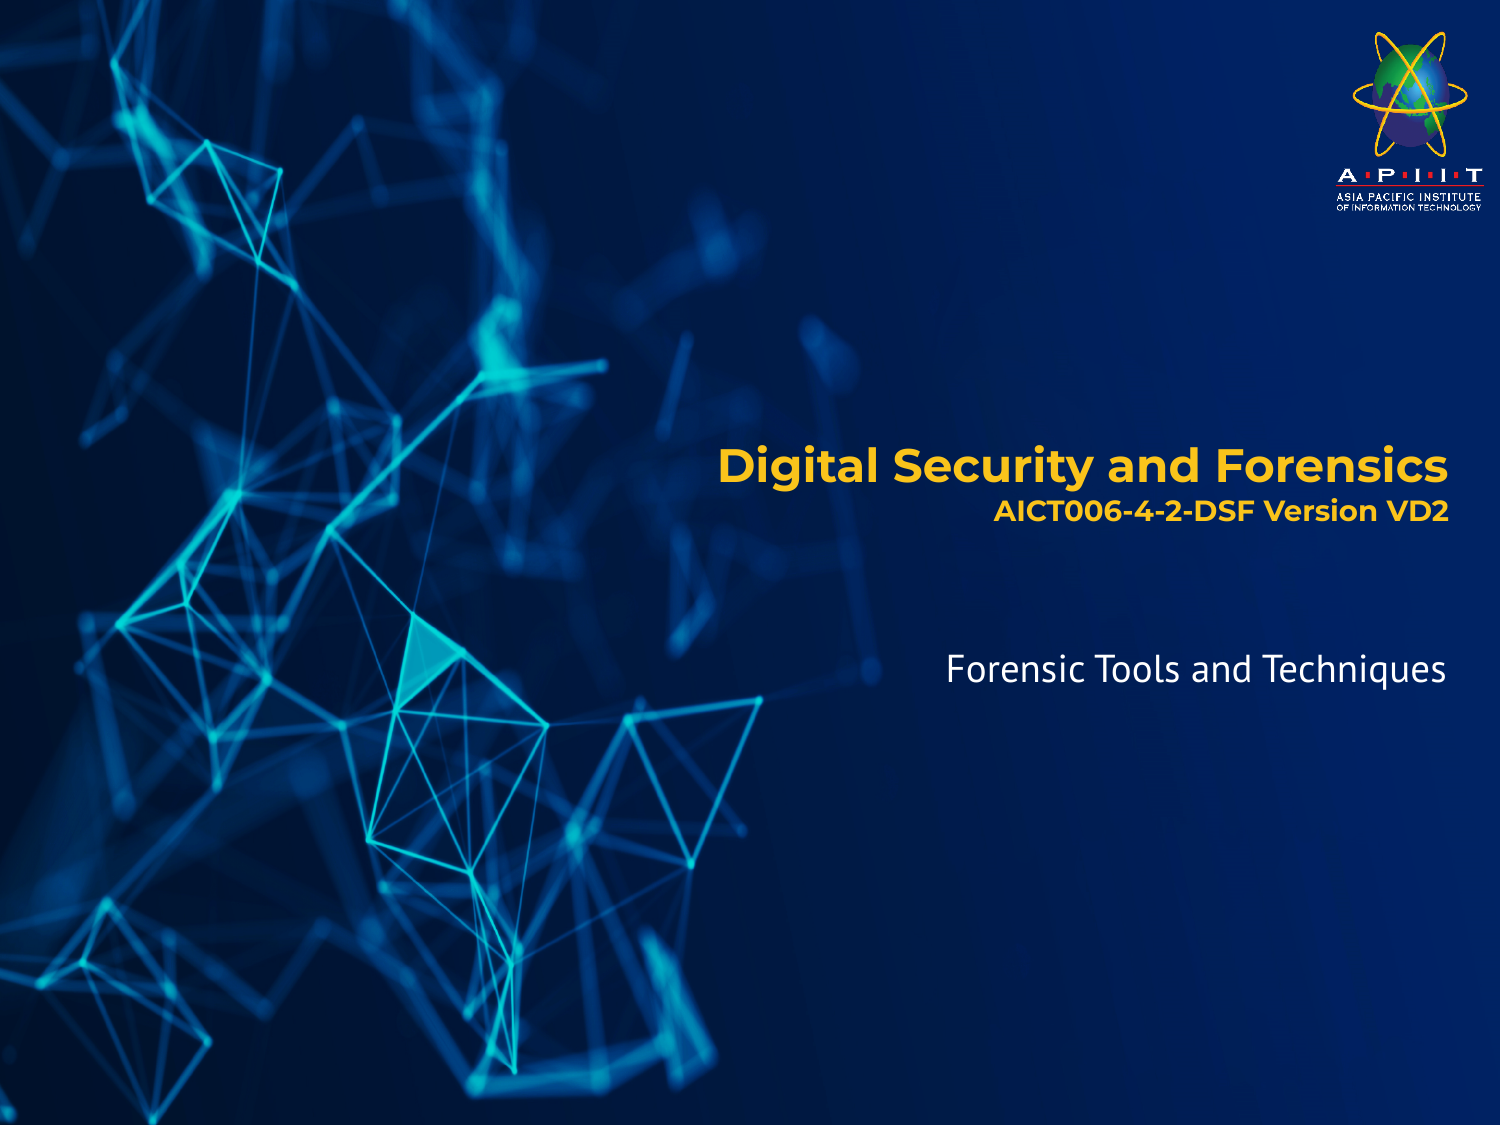

# Digital Security and Forensics AICT006-4-2-DSF Version VD2
Forensic Tools and Techniques